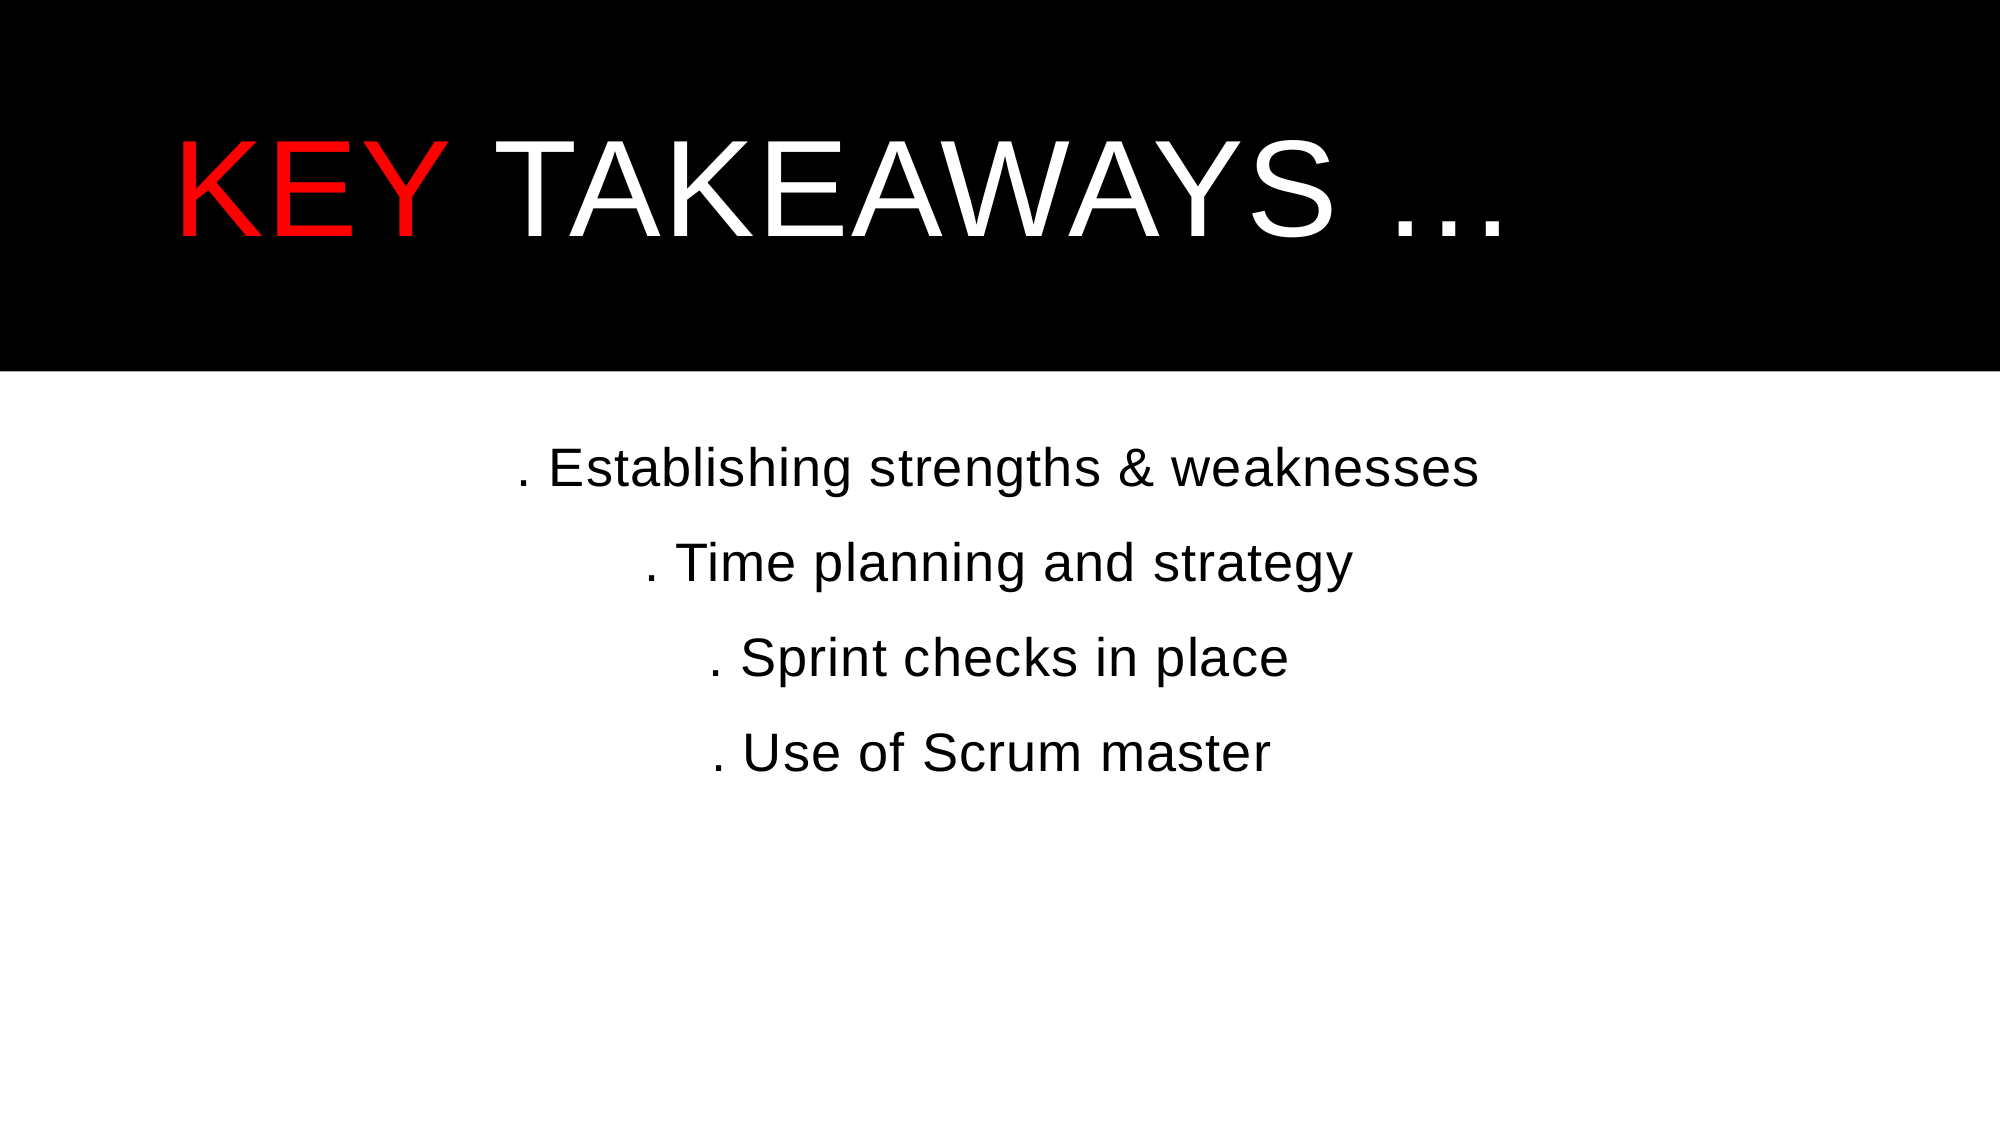

# Key TAKEAWAYS …
. Establishing strengths & weaknesses
. Time planning and strategy
. Sprint checks in place
. Use of Scrum master